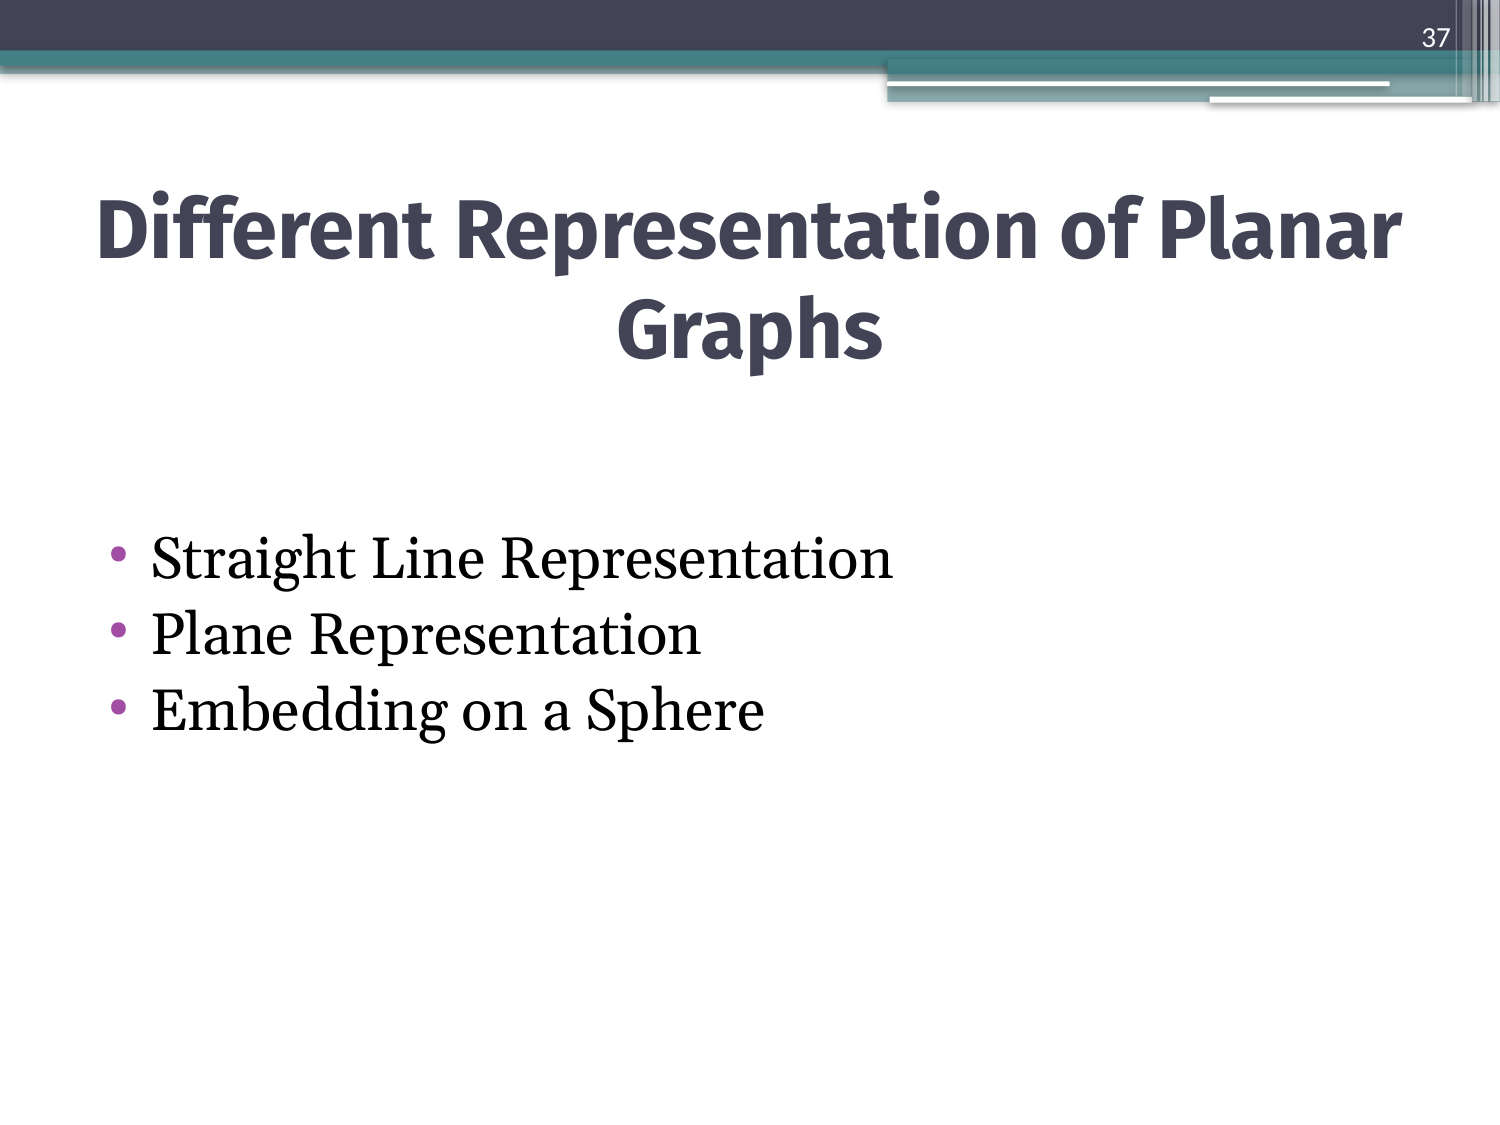

37
# Different Representation of Planar Graphs
Straight Line Representation
Plane Representation
Embedding on a Sphere